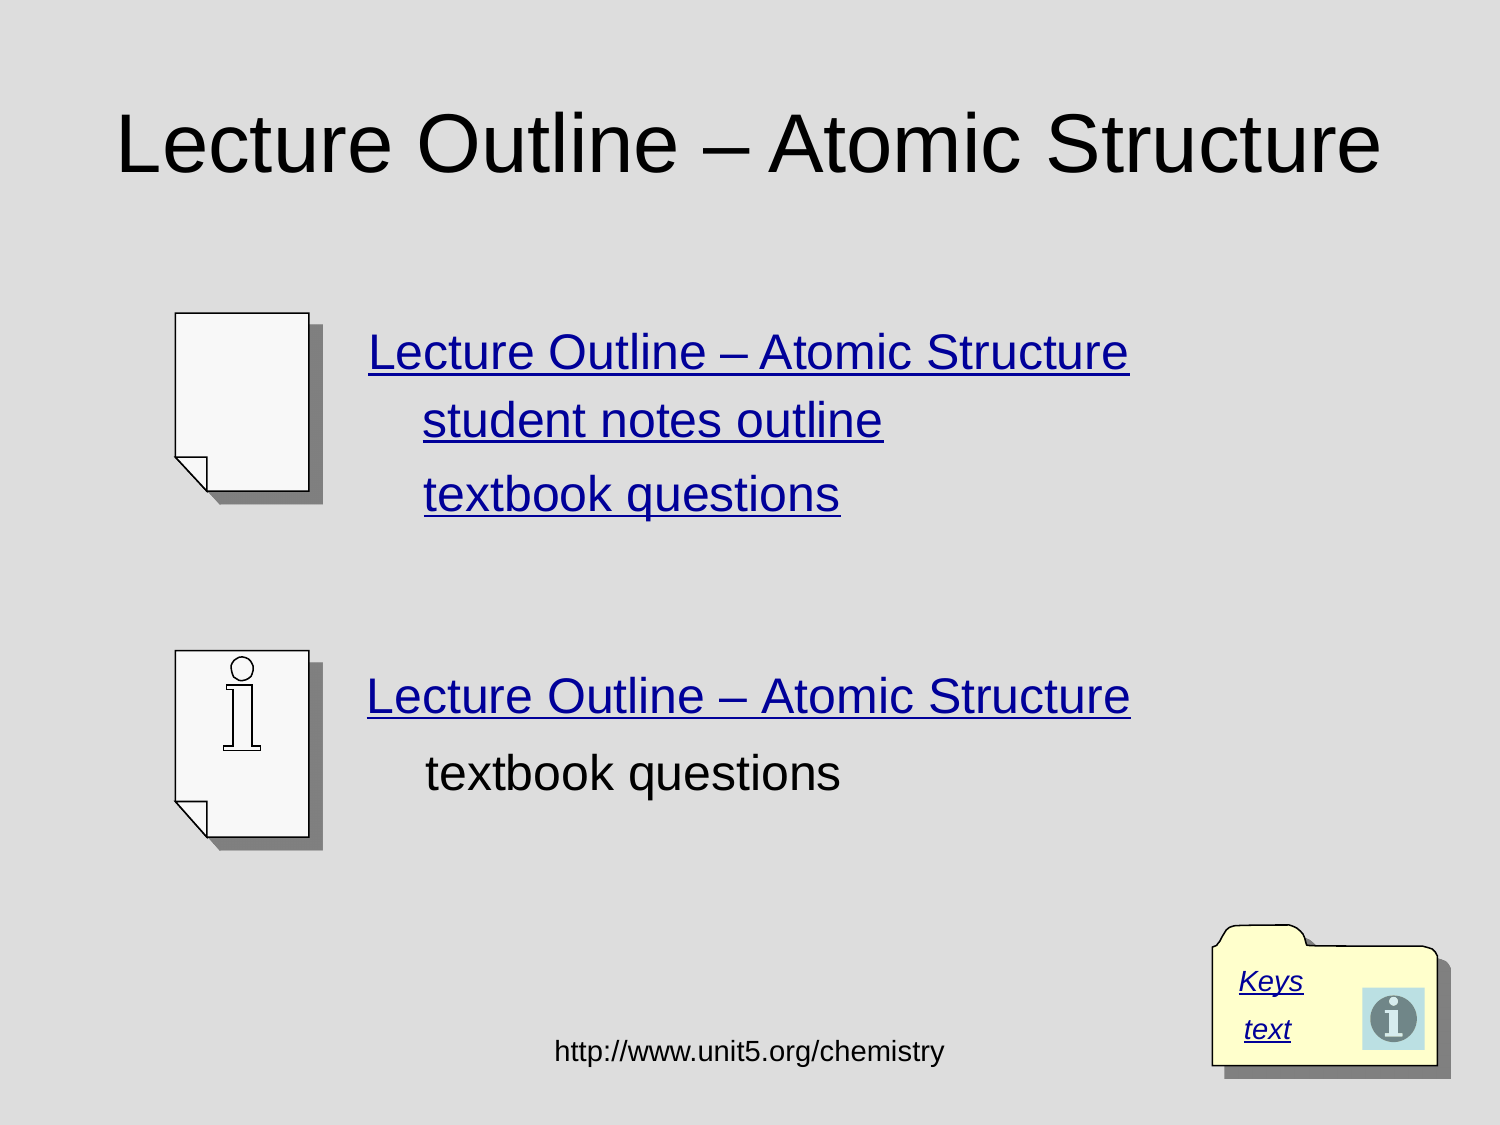

# Lecture Outline – Atomic Structure

Lecture Outline – Atomic Structure
student notes outline
textbook questions

Lecture Outline – Atomic Structure
textbook questions
Keys

text
http://www.unit5.org/chemistry